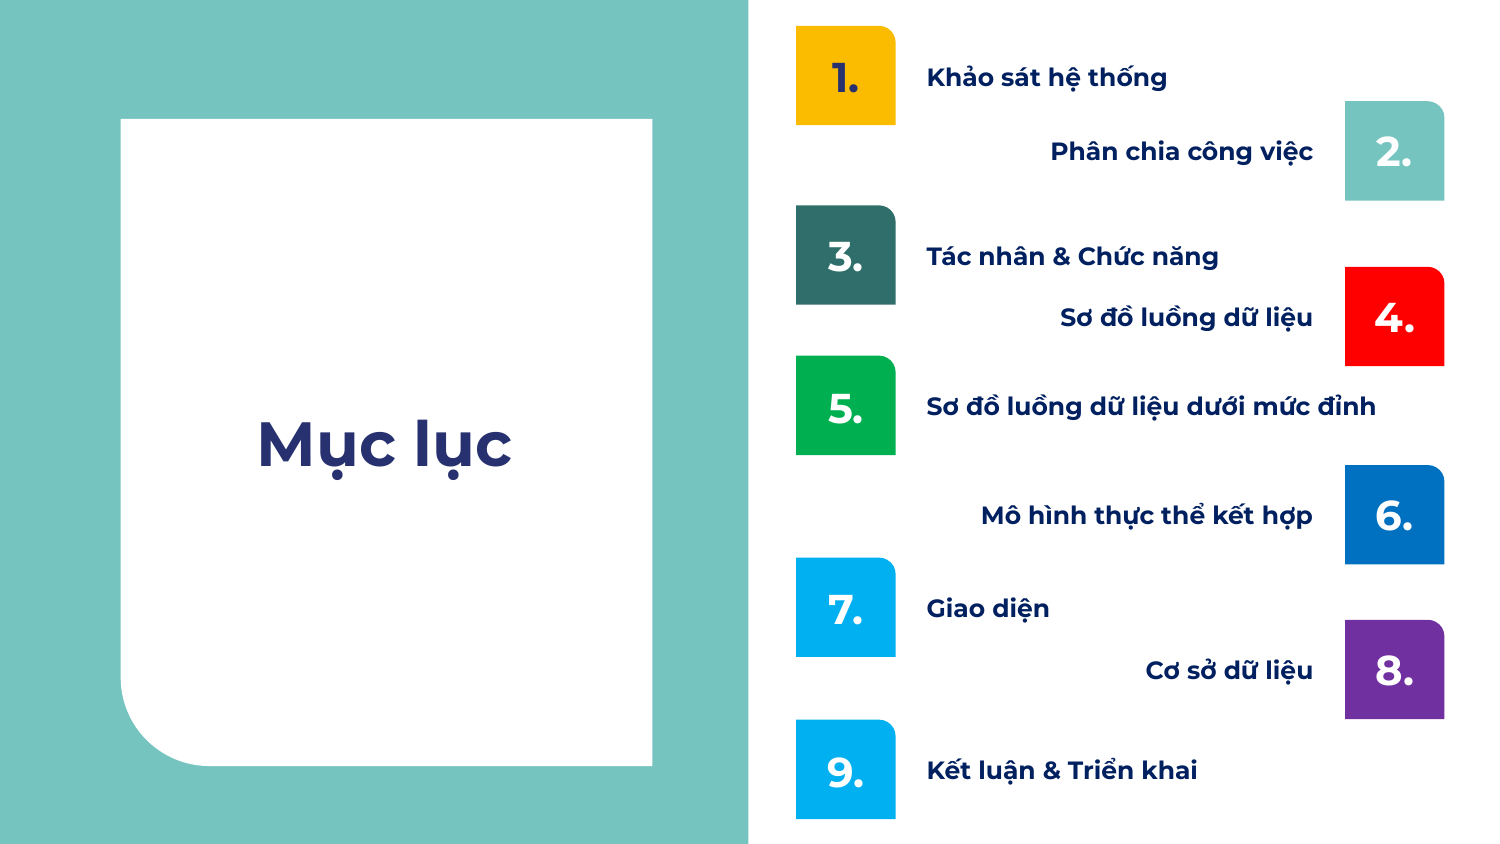

1.
Khảo sát hệ thống

2.
Phân chia công việc

3.
Tác nhân & Chức năng
# Mục lục

4.
Sơ đồ luồng dữ liệu

5.
Sơ đồ luồng dữ liệu dưới mức đỉnh

6.
Mô hình thực thể kết hợp

7.
Giao diện

8.
Cơ sở dữ liệu

9.
Kết luận & Triển khai